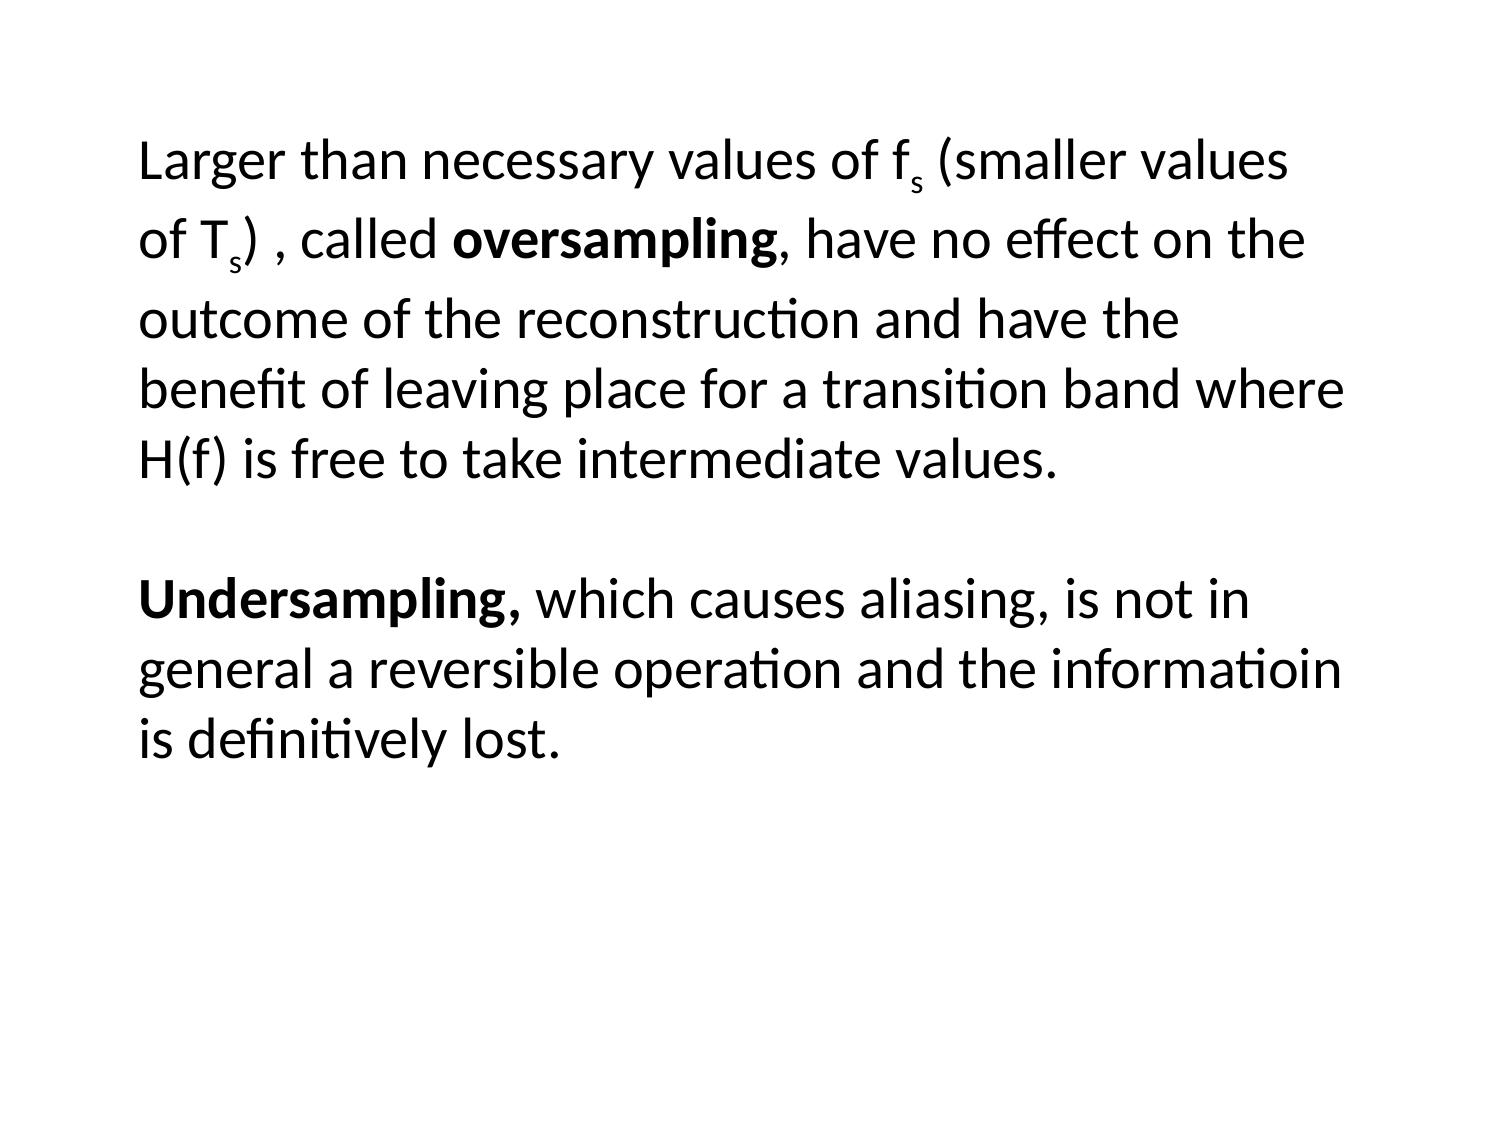

Larger than necessary values of fs (smaller values of Ts) , called oversampling, have no effect on the outcome of the reconstruction and have the benefit of leaving place for a transition band where H(f) is free to take intermediate values.

Undersampling, which causes aliasing, is not in general a reversible operation and the informatioin is definitively lost.